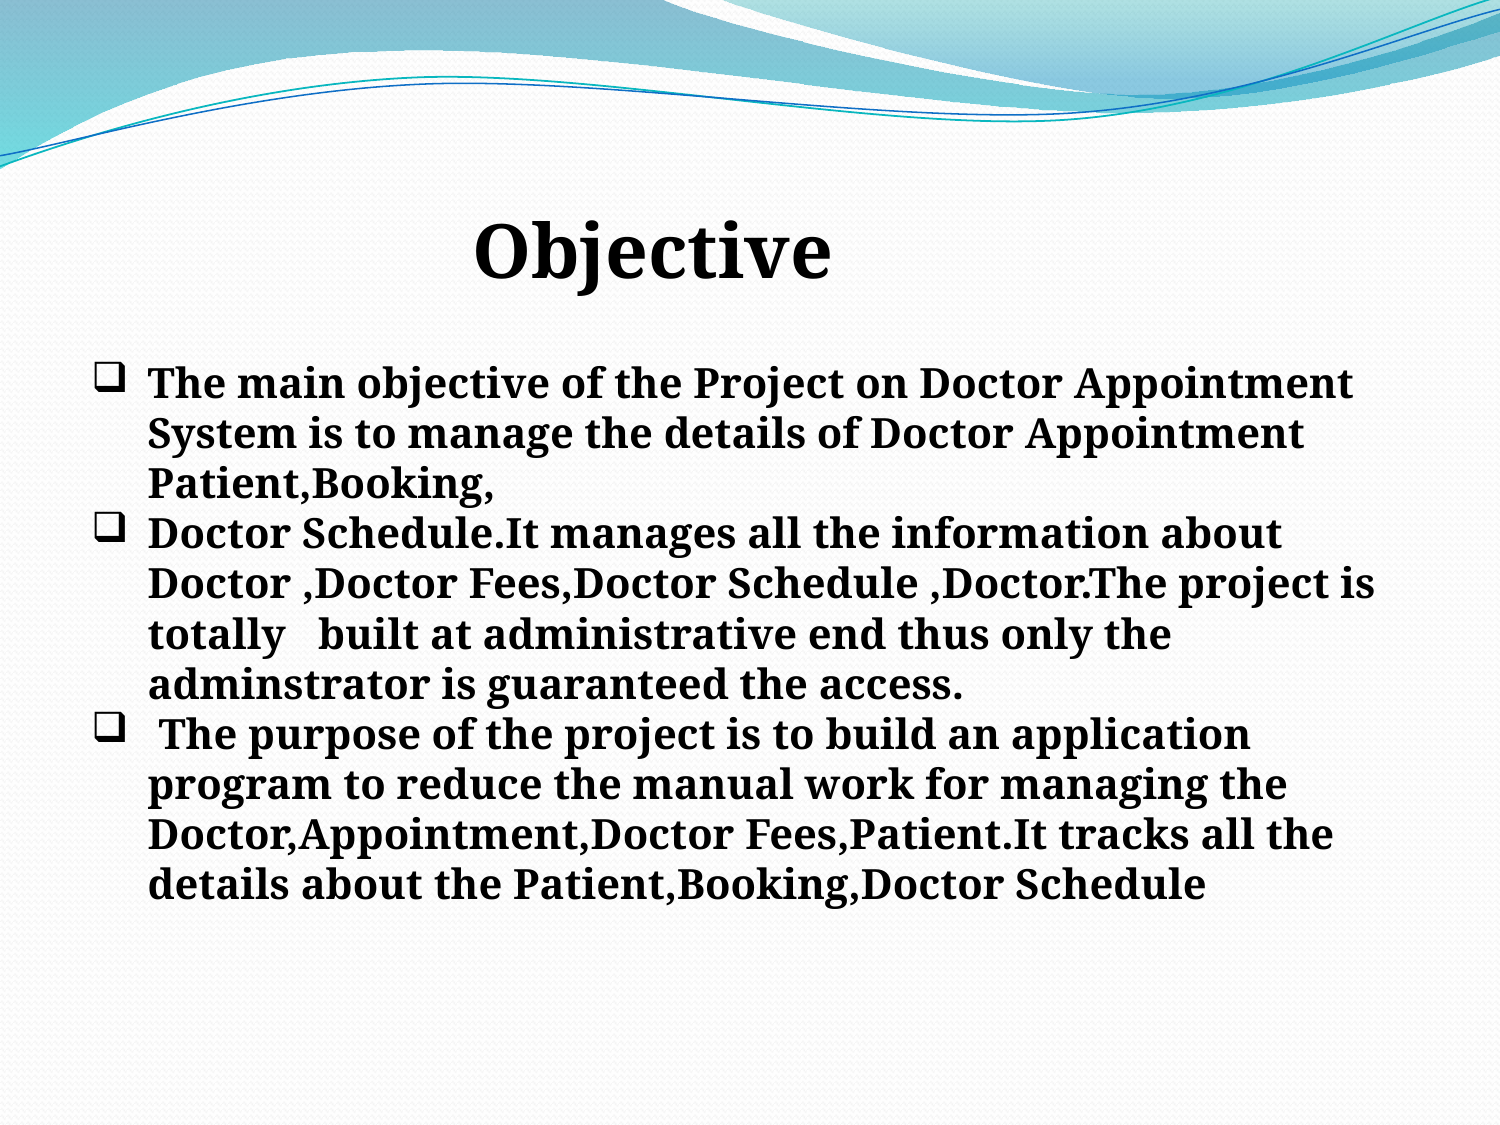

Objective
The main objective of the Project on Doctor Appointment System is to manage the details of Doctor Appointment      Patient,Booking,
Doctor Schedule.It manages all the information about Doctor ,Doctor Fees,Doctor Schedule ,Doctor.The project is totally   built at administrative end thus only the adminstrator is guaranteed the access.
 The purpose of the project is to build an application program to reduce the manual work for managing the      Doctor,Appointment,Doctor Fees,Patient.It tracks all the details about the Patient,Booking,Doctor Schedule